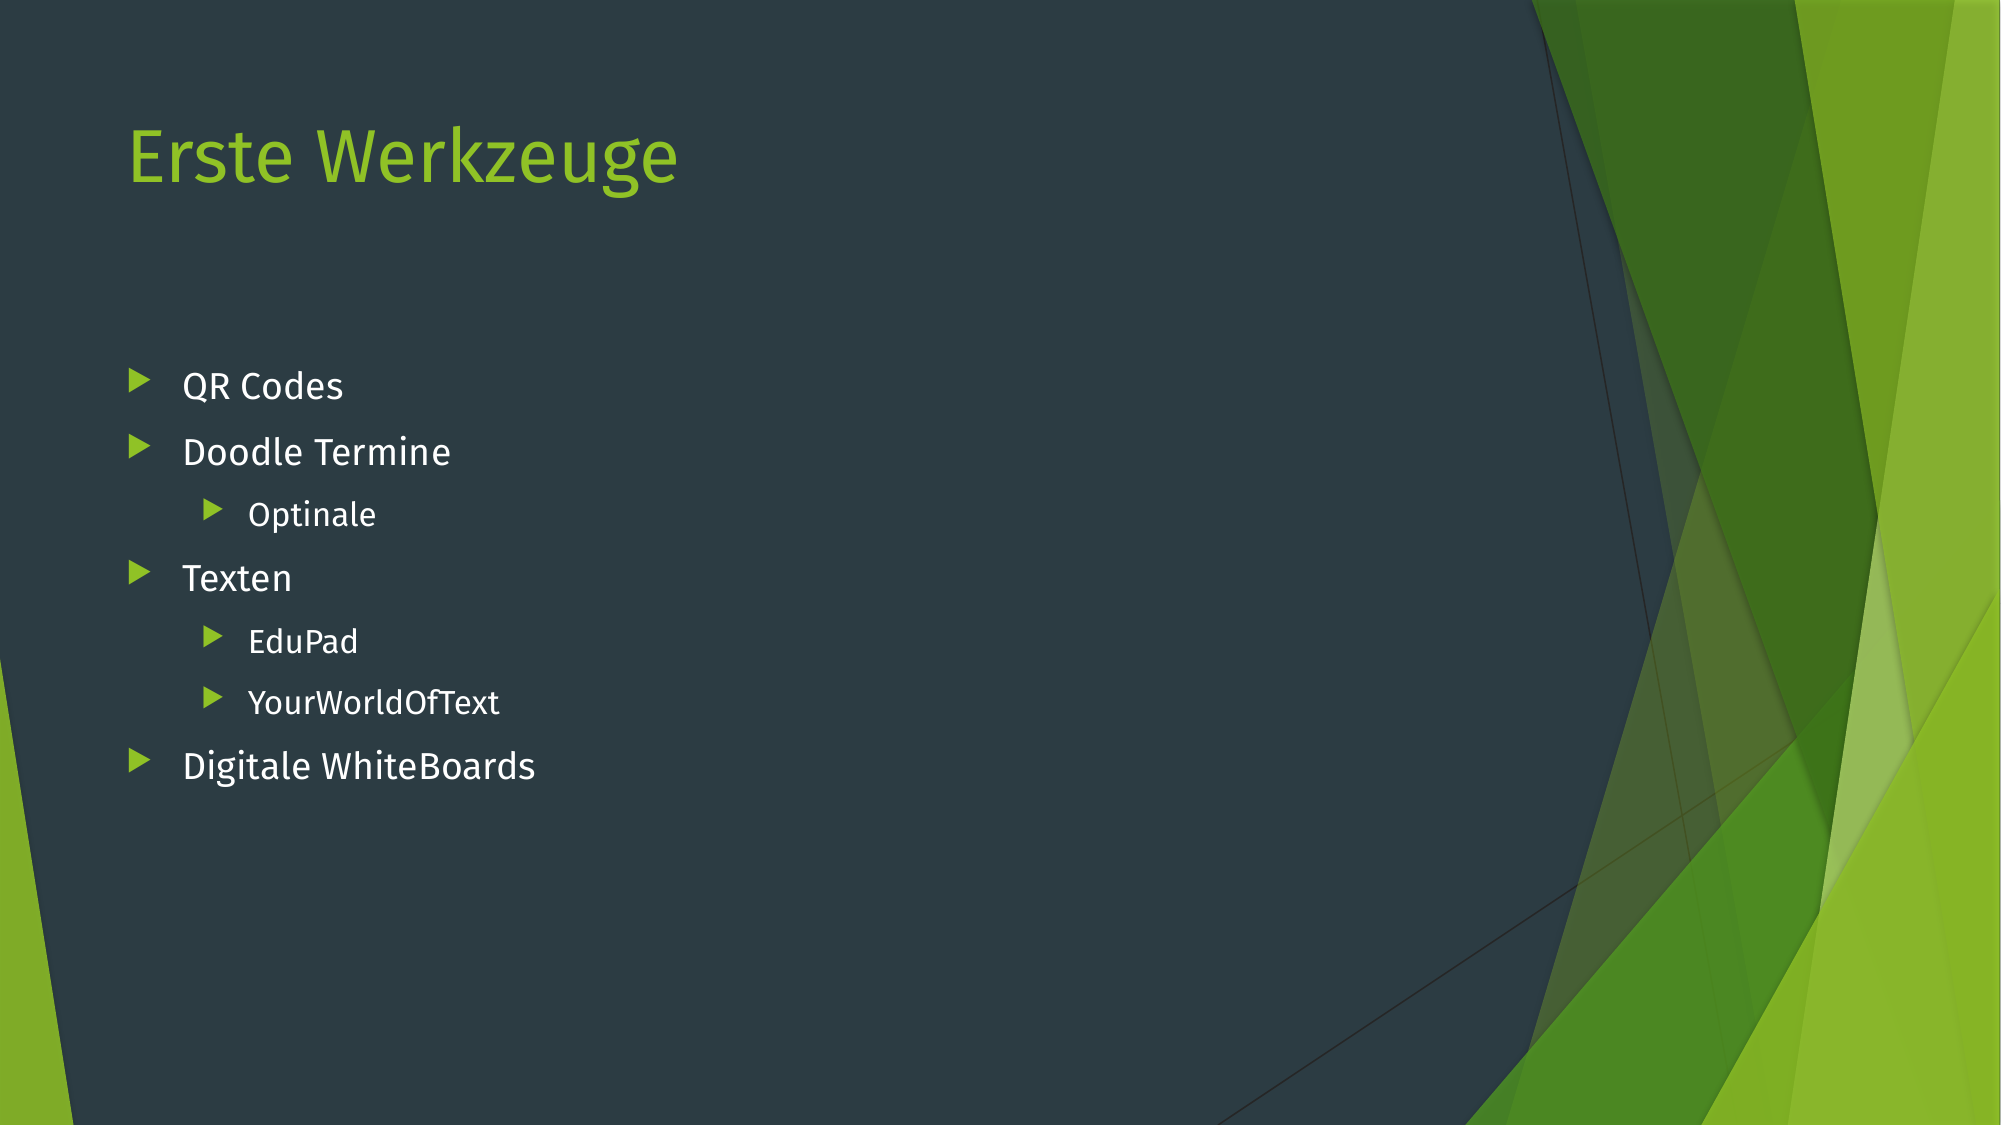

# Erste Werkzeuge
QR Codes
Doodle Termine
Optinale
Texten
EduPad
YourWorldOfText
Digitale WhiteBoards